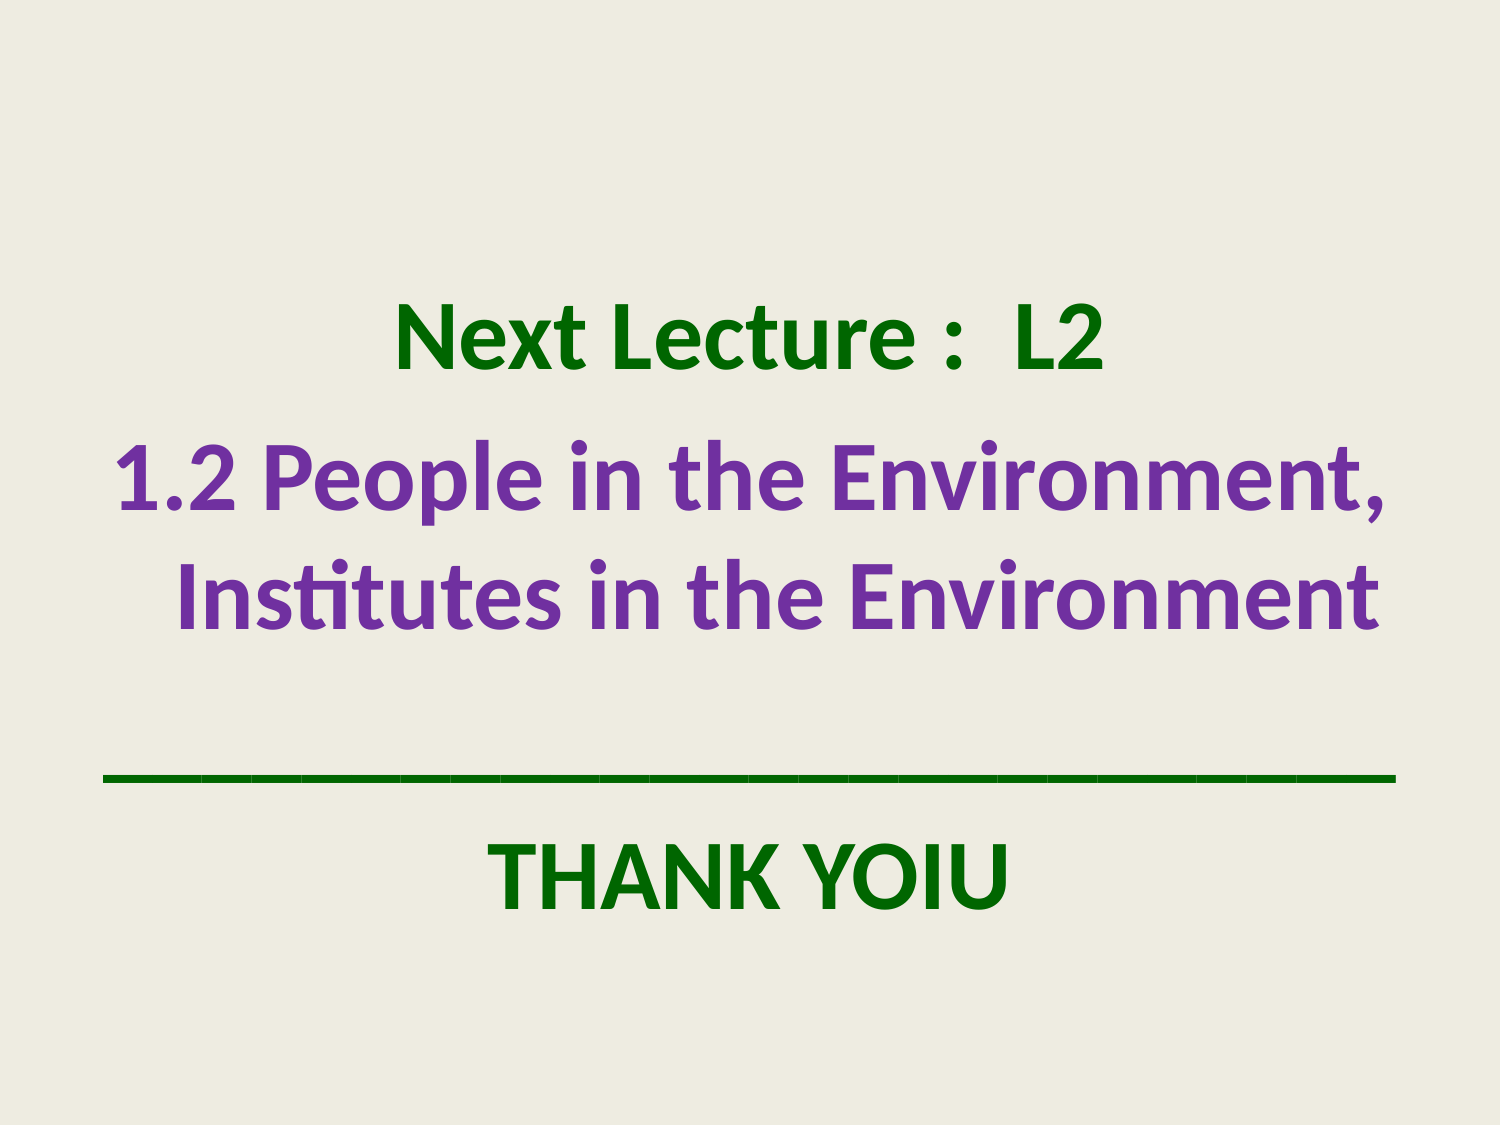

Next Lecture :  L2
1.2 People in the Environment, Institutes in the Environment
__________________________
THANK YOIU